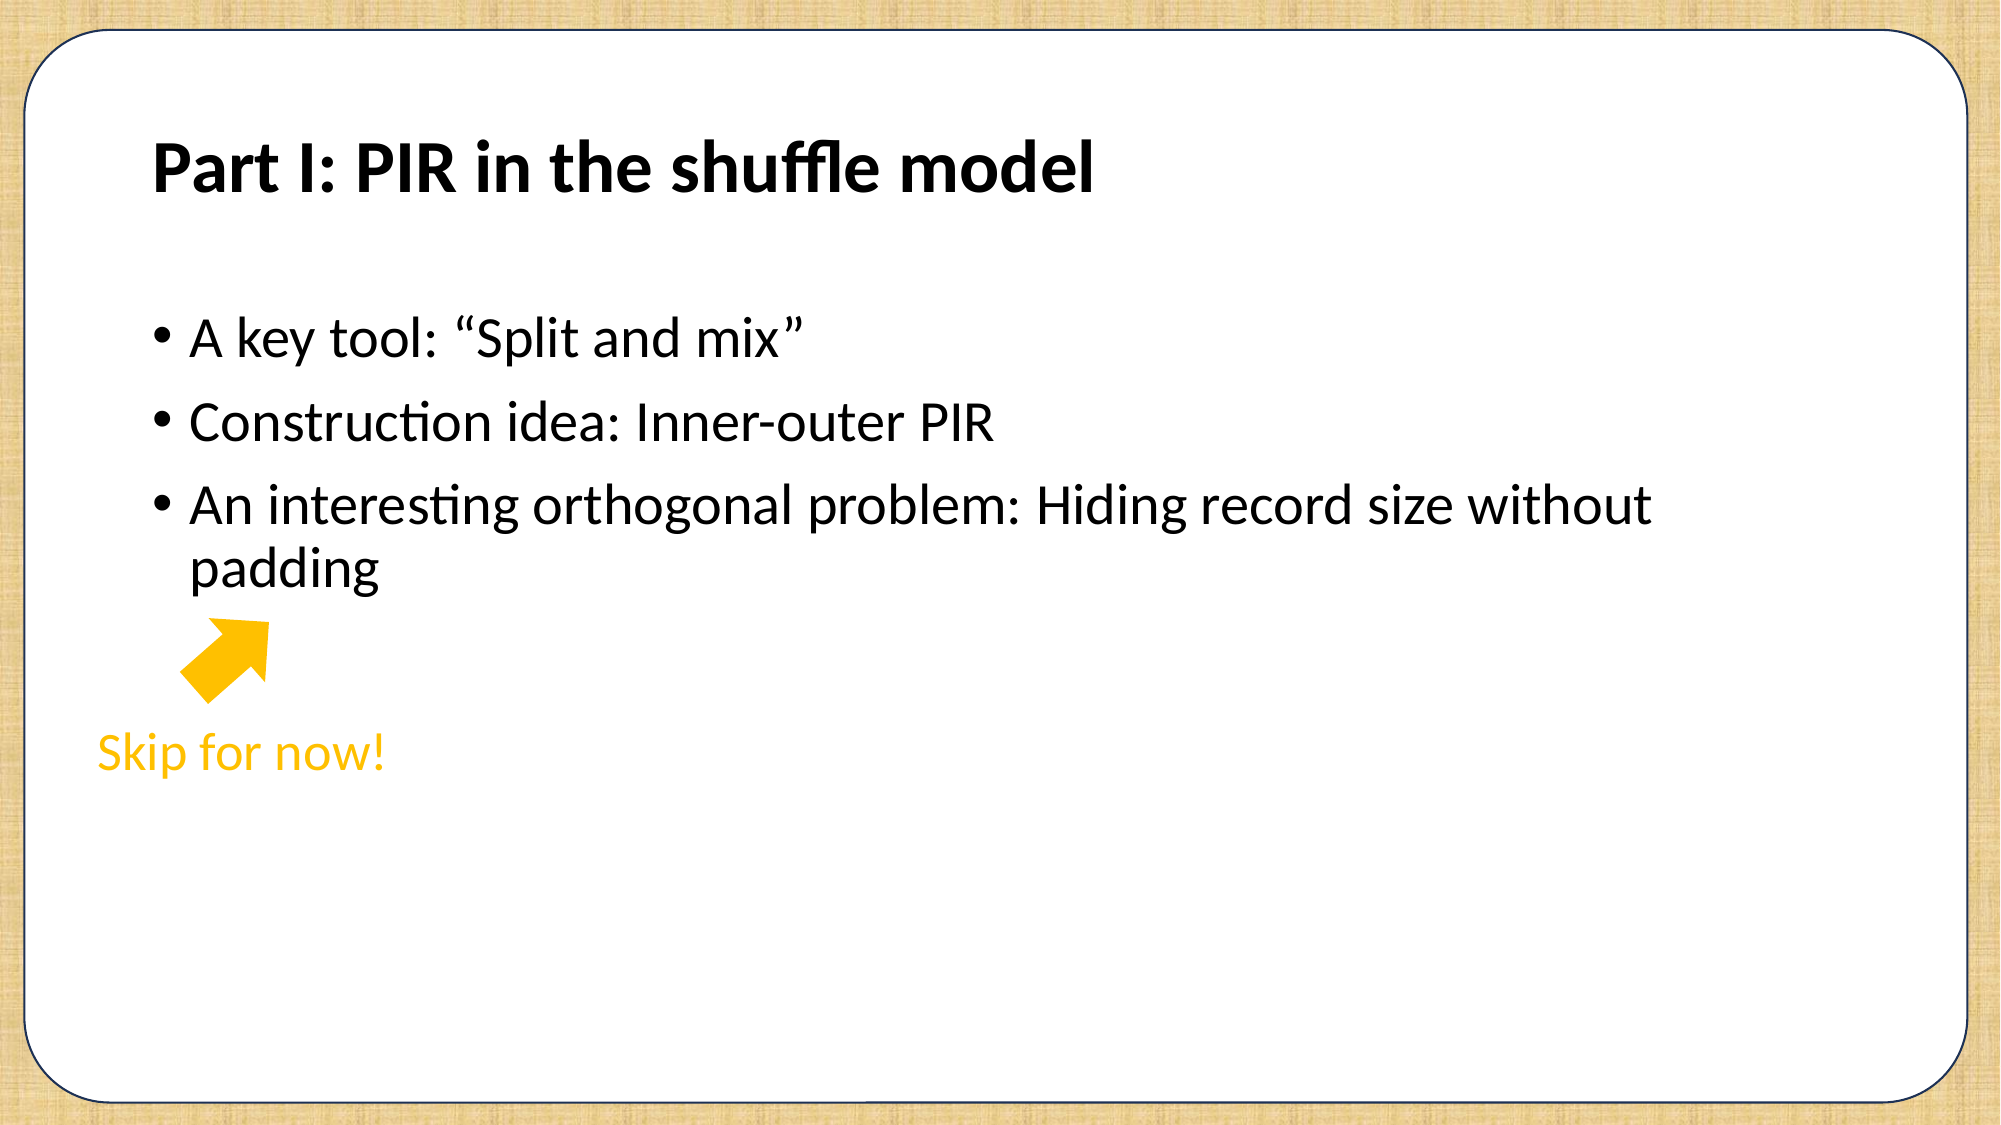

# Part I: PIR in the shuffle model
A key tool: “Split and mix”
Construction idea: Inner-outer PIR
An interesting orthogonal problem: Hiding record size without padding

Skip for now!
41